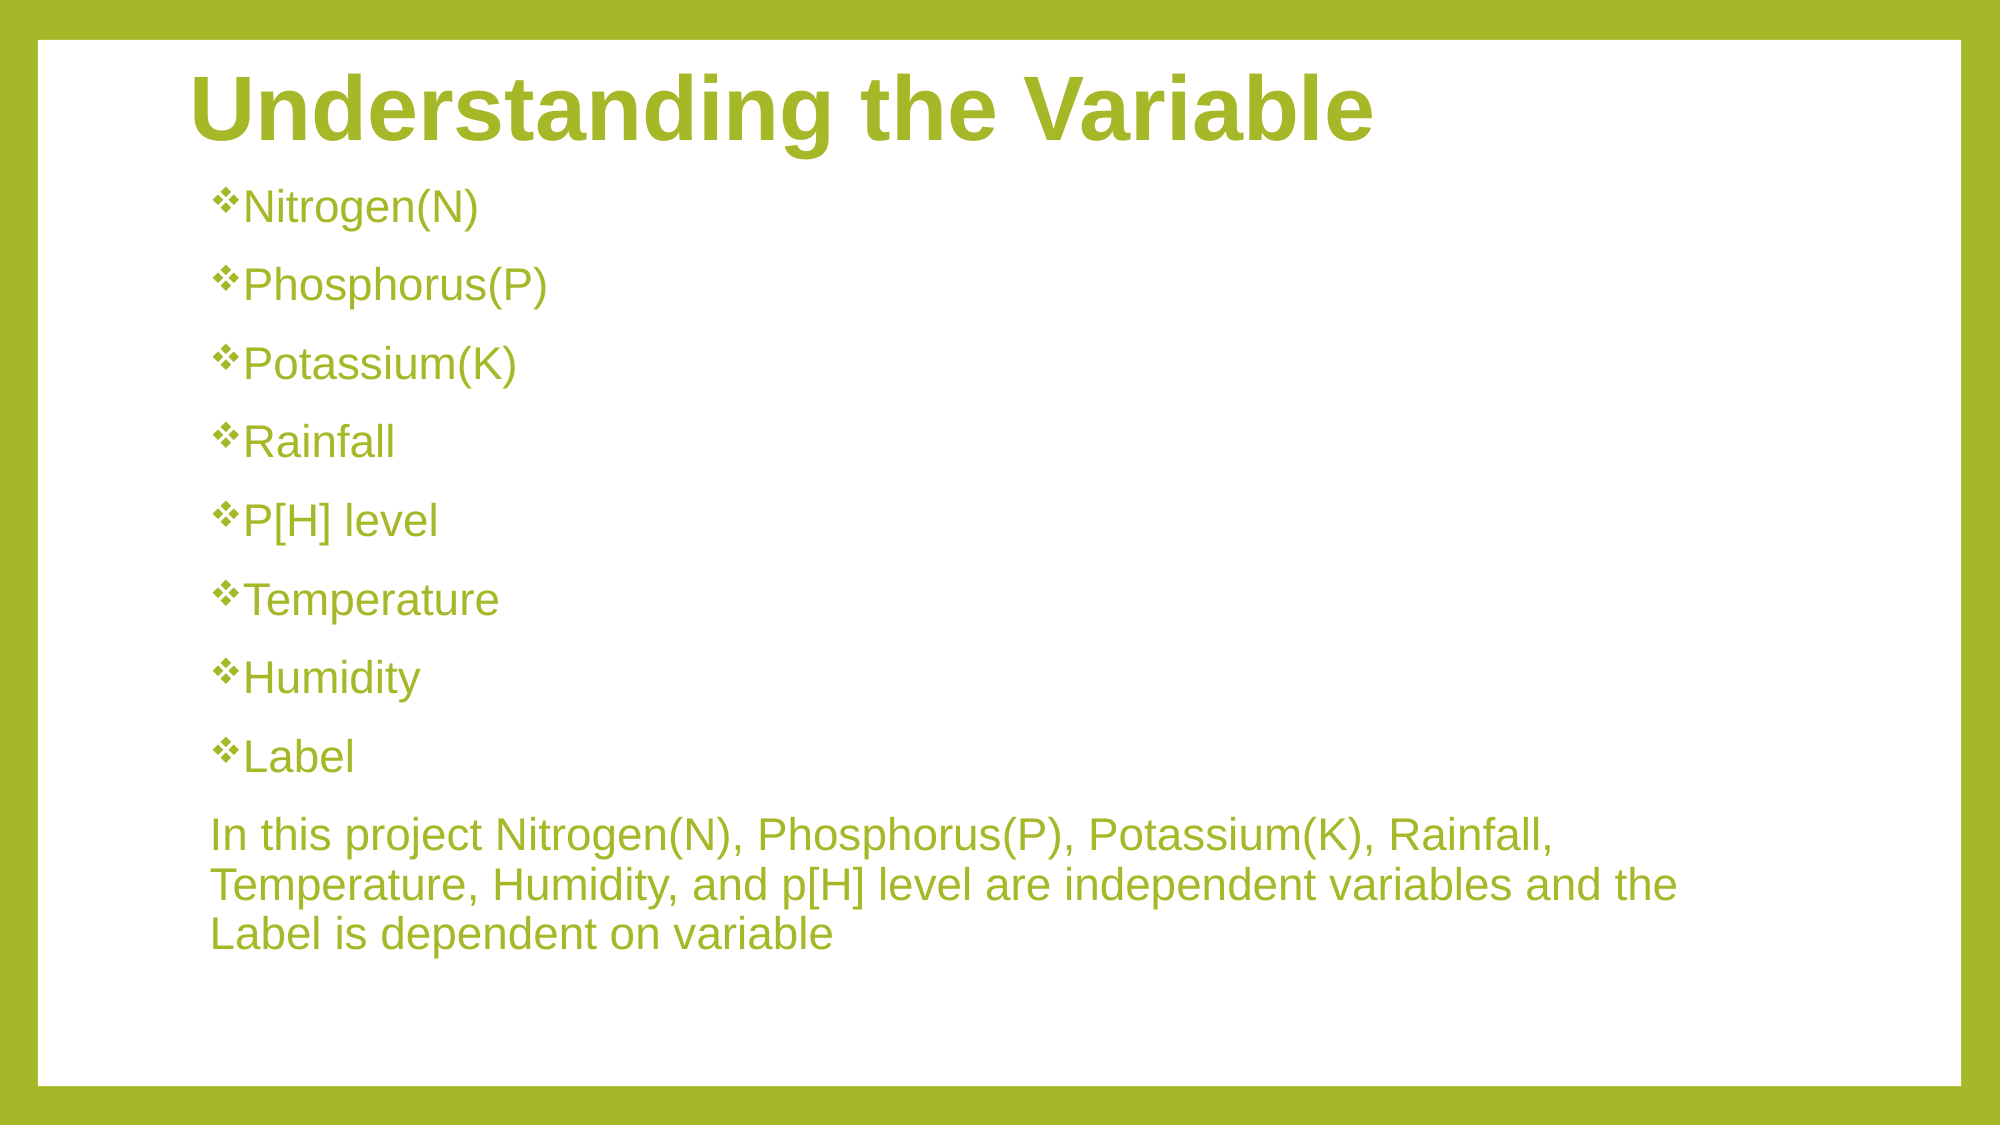

# Understanding the Variable
Nitrogen(N)
Phosphorus(P)
Potassium(K)
Rainfall
P[H] level
Temperature
Humidity
Label
In this project Nitrogen(N), Phosphorus(P), Potassium(K), Rainfall, Temperature, Humidity, and p[H] level are independent variables and the Label is dependent on variable